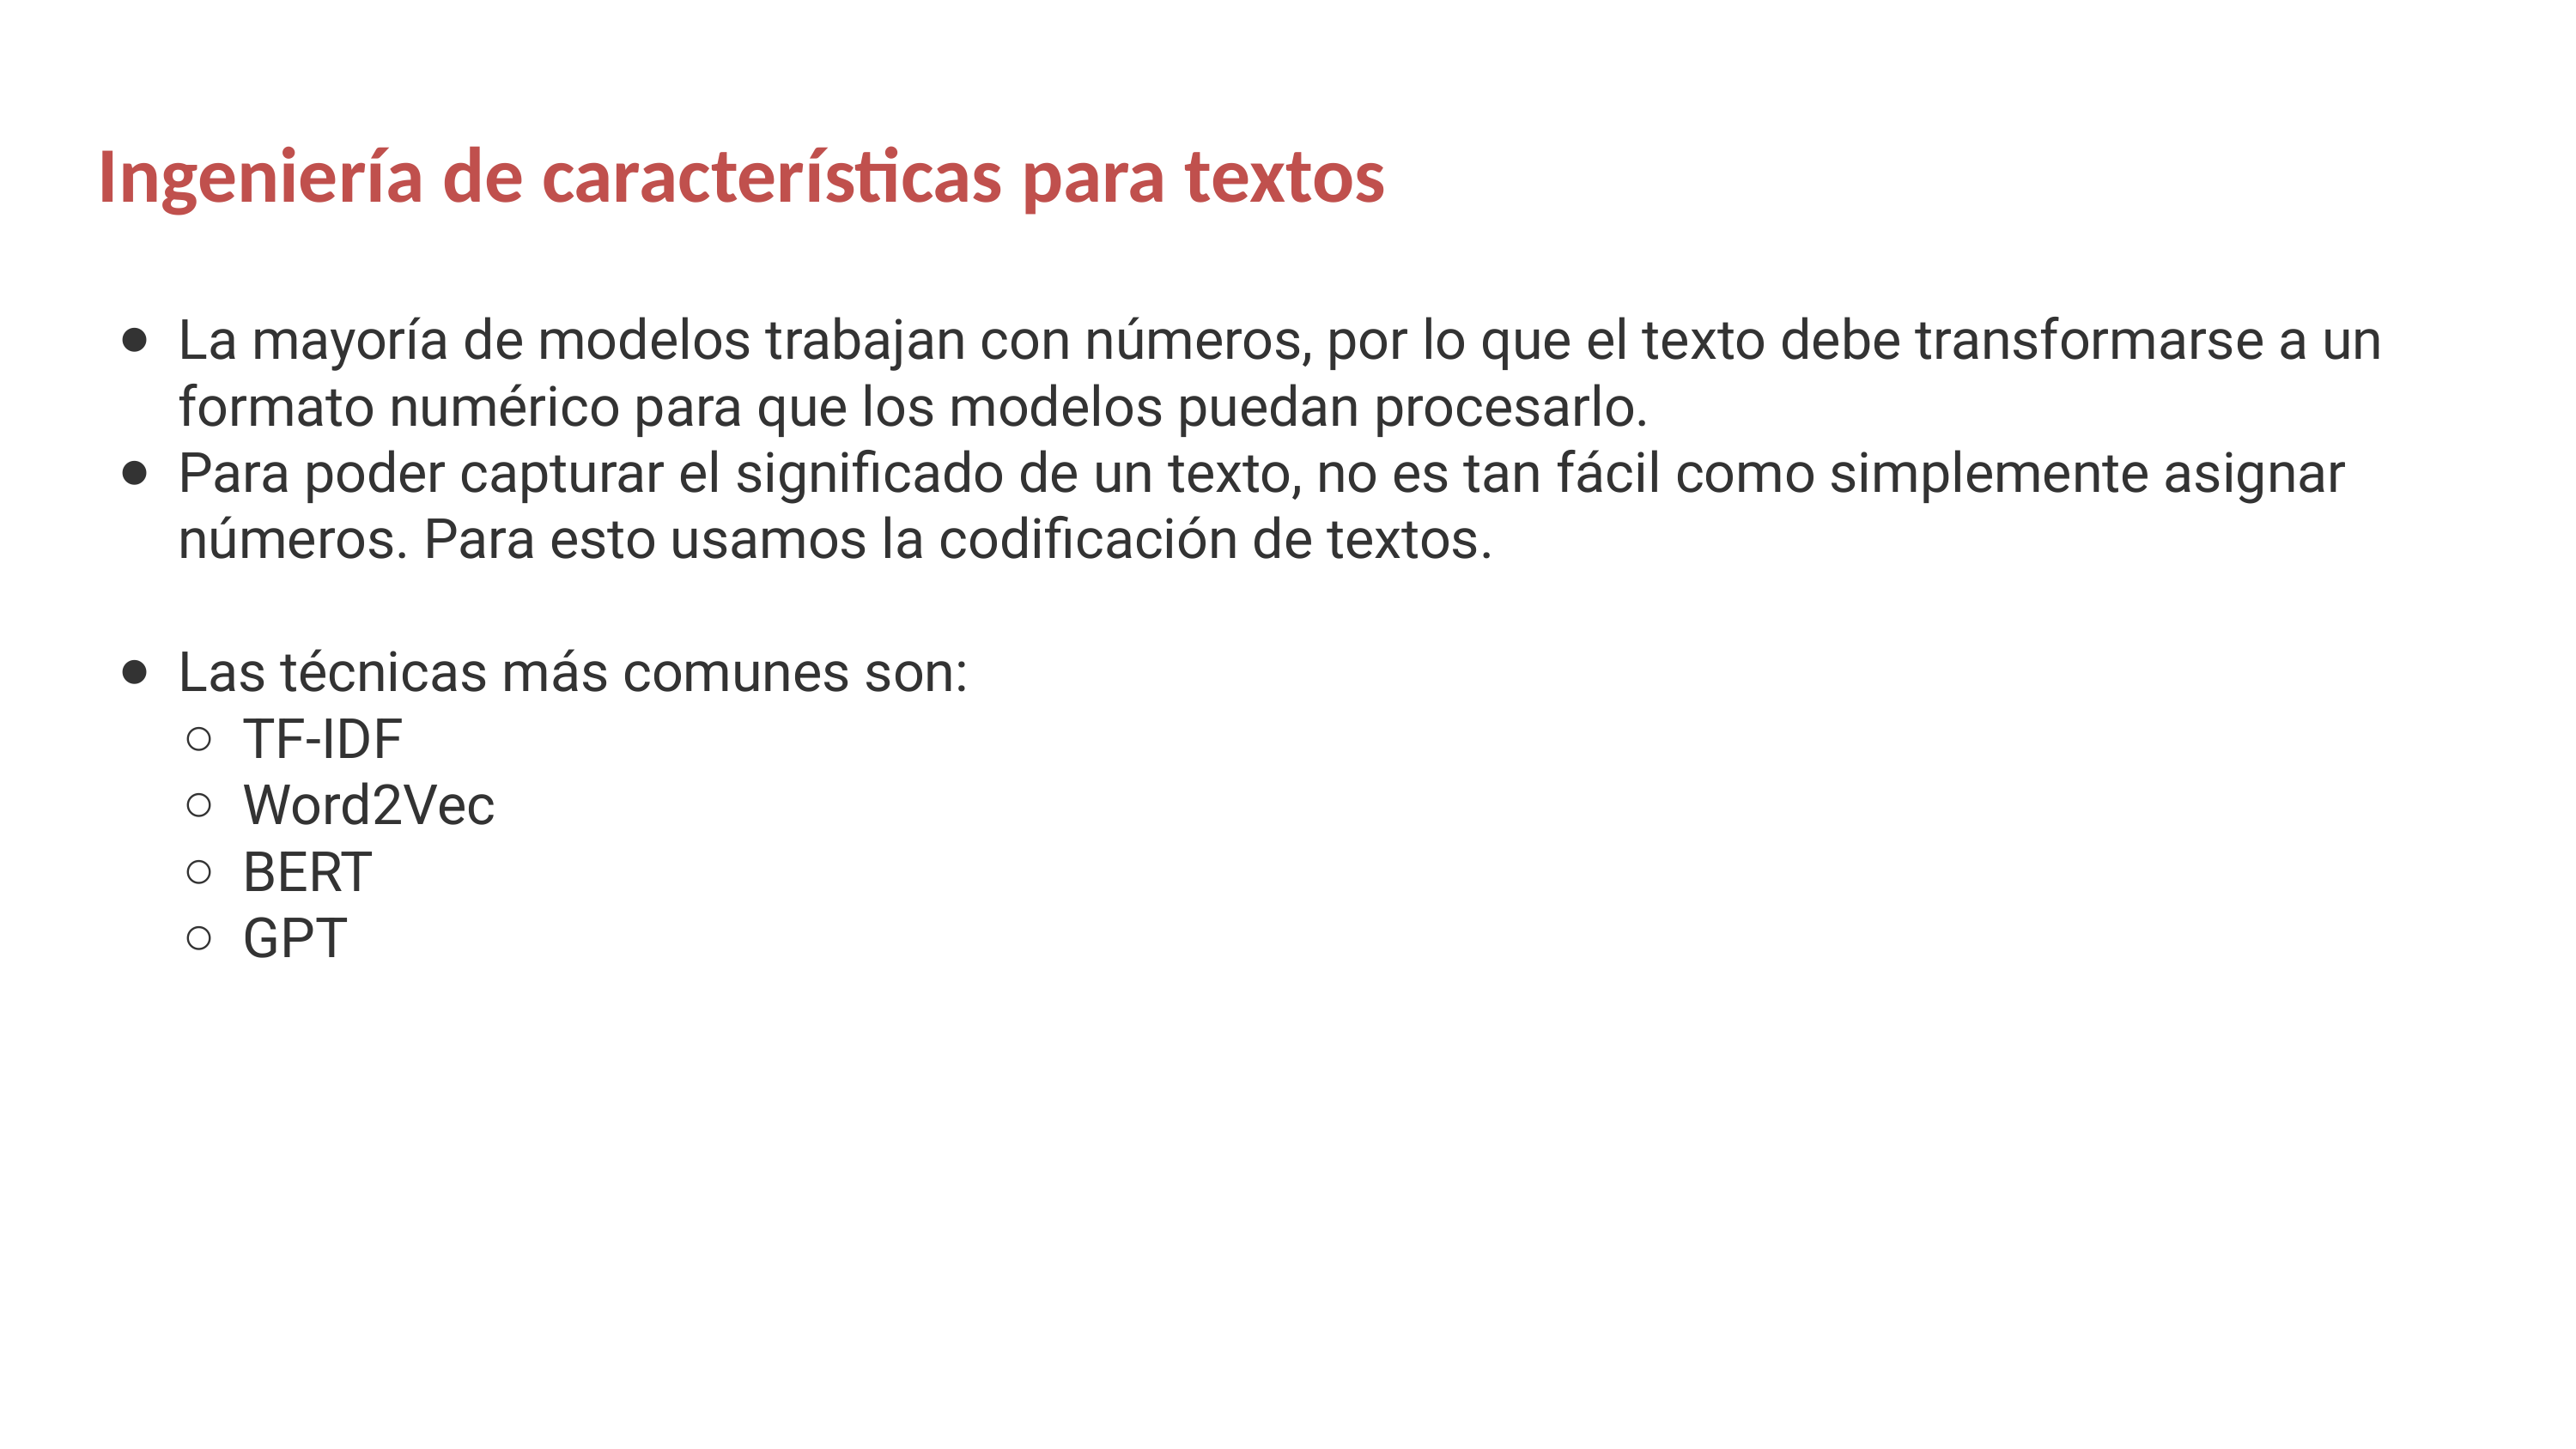

Ingeniería de características para textos
La mayoría de modelos trabajan con números, por lo que el texto debe transformarse a un formato numérico para que los modelos puedan procesarlo.
Para poder capturar el significado de un texto, no es tan fácil como simplemente asignar números. Para esto usamos la codificación de textos.
Las técnicas más comunes son:
TF-IDF
Word2Vec
BERT
GPT